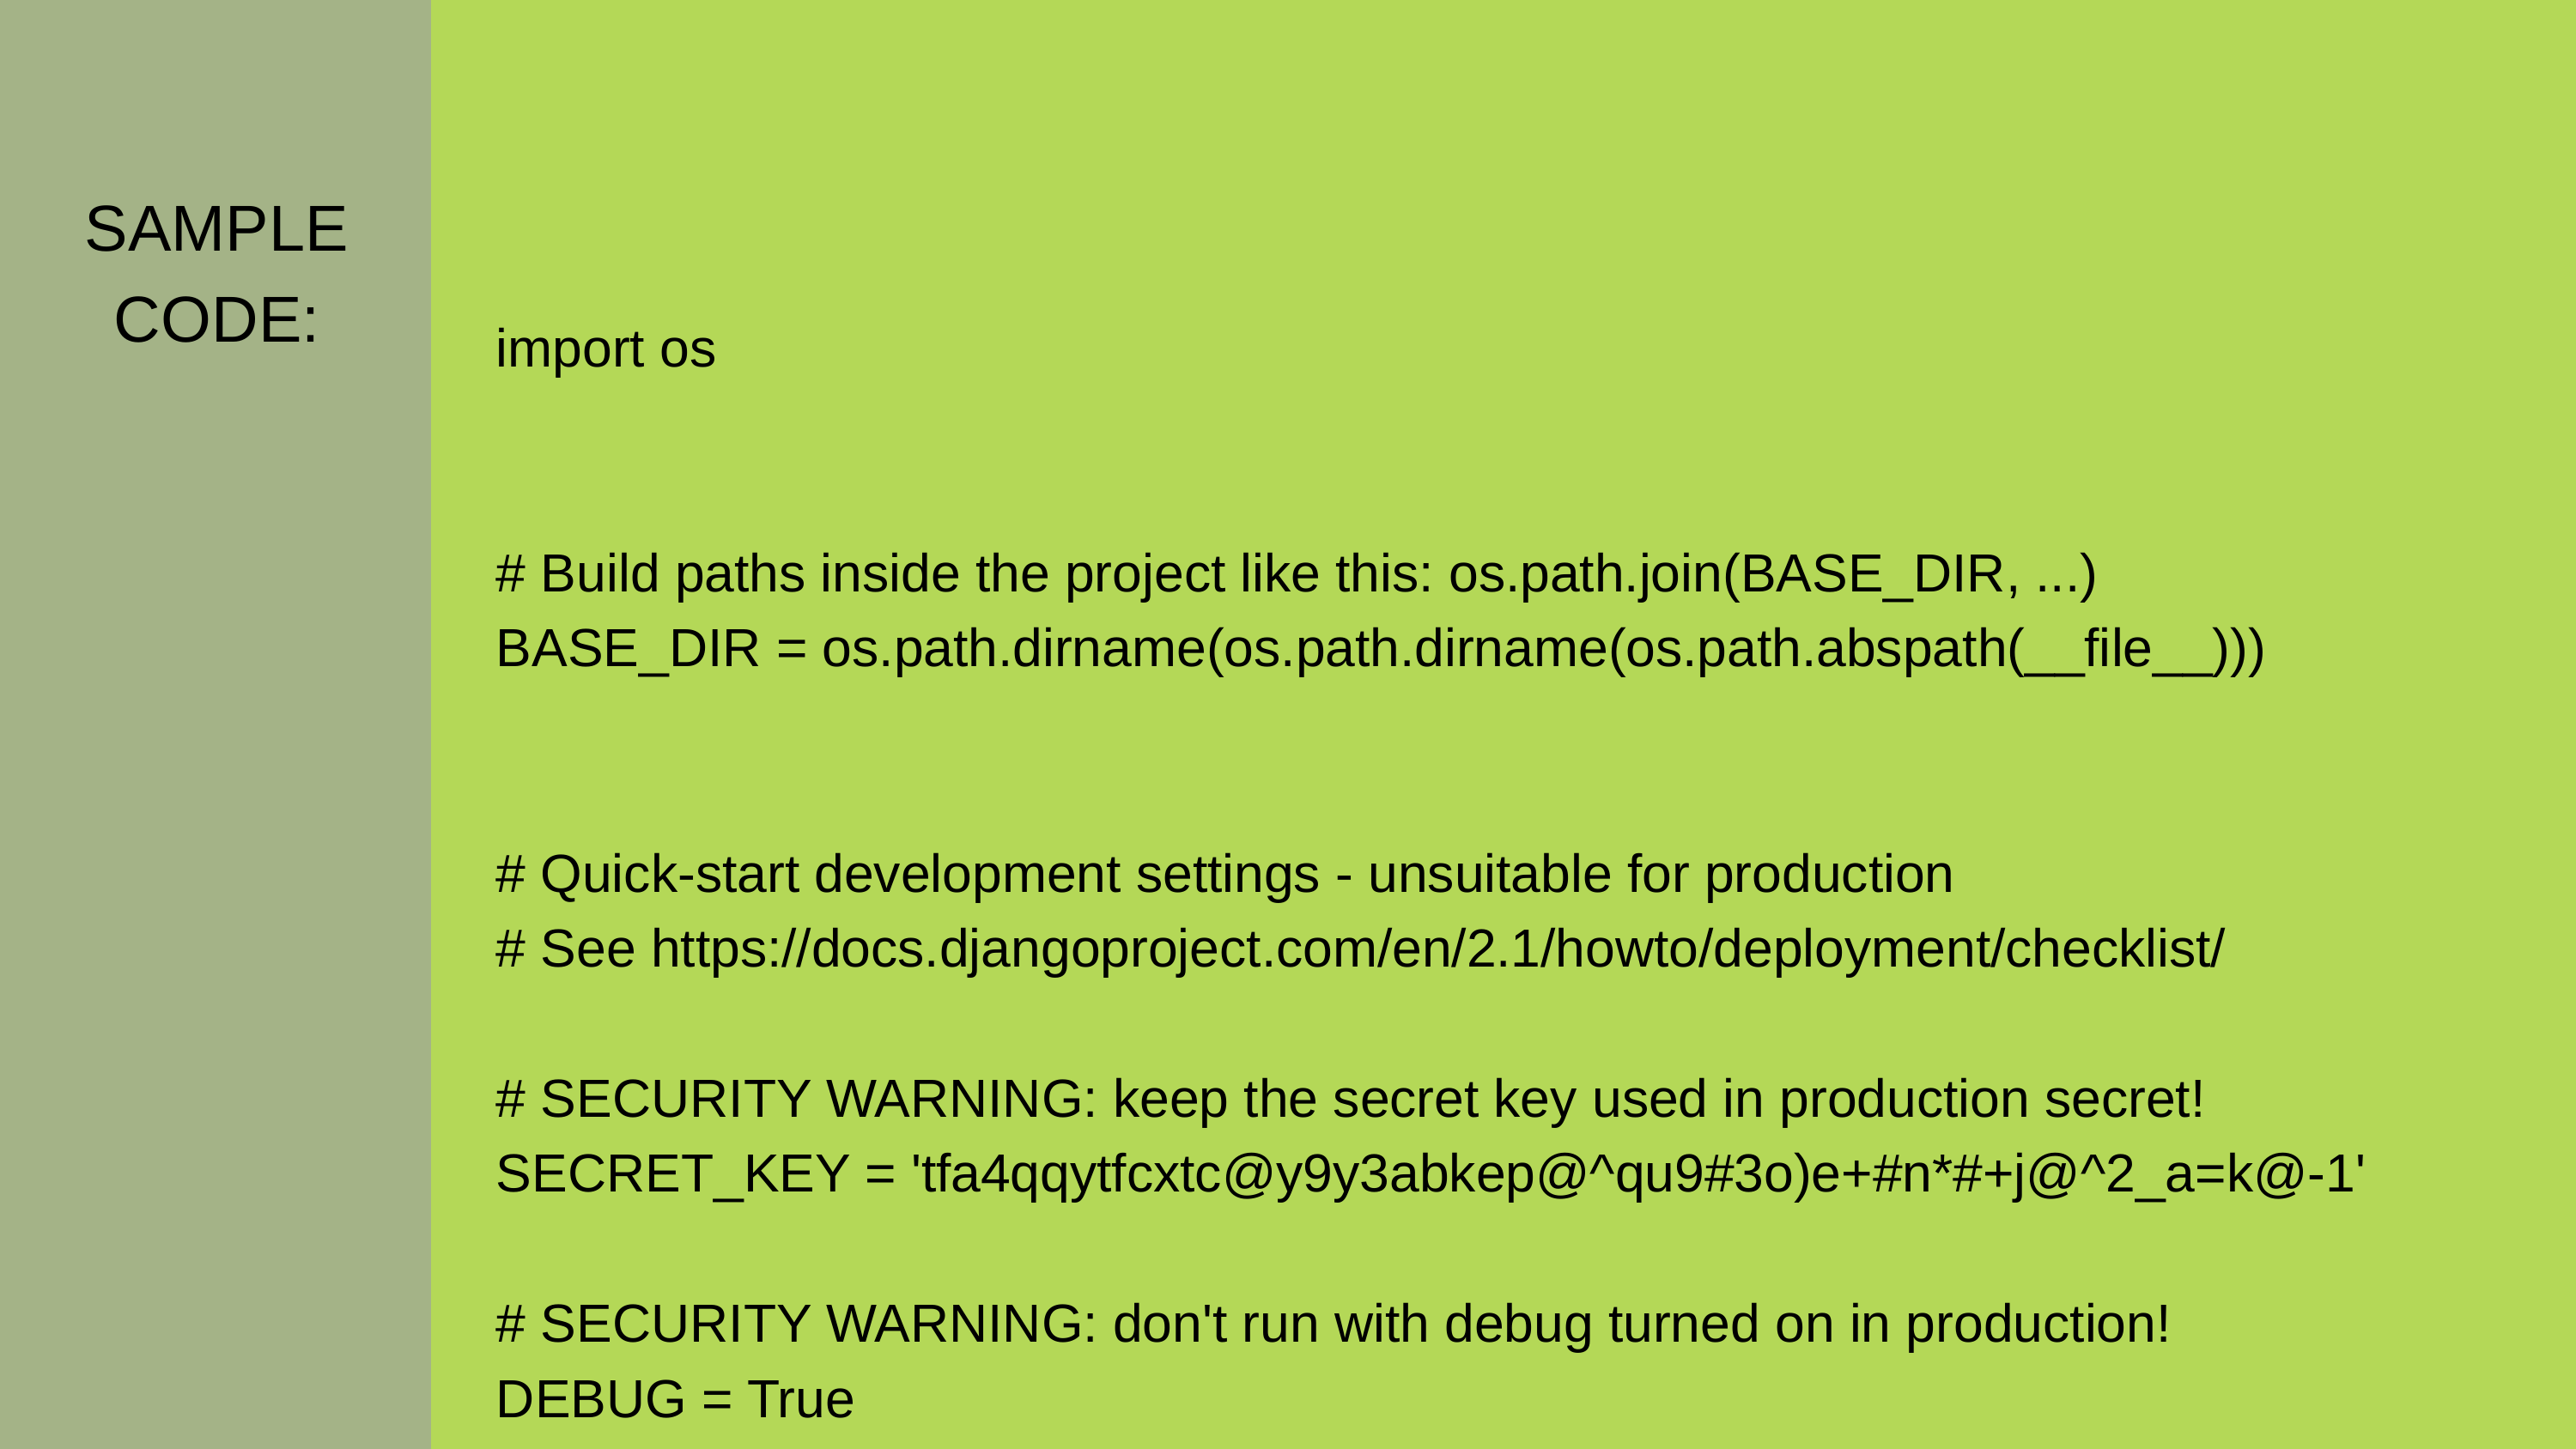

SAMPLE CODE:
import os

# Build paths inside the project like this: os.path.join(BASE_DIR, ...)
BASE_DIR = os.path.dirname(os.path.dirname(os.path.abspath(__file__)))

# Quick-start development settings - unsuitable for production
# See https://docs.djangoproject.com/en/2.1/howto/deployment/checklist/

# SECURITY WARNING: keep the secret key used in production secret!
SECRET_KEY = 'tfa4qqytfcxtc@y9y3abkep@^qu9#3o)e+#n*#+j@^2_a=k@-1'

# SECURITY WARNING: don't run with debug turned on in production!
DEBUG = True